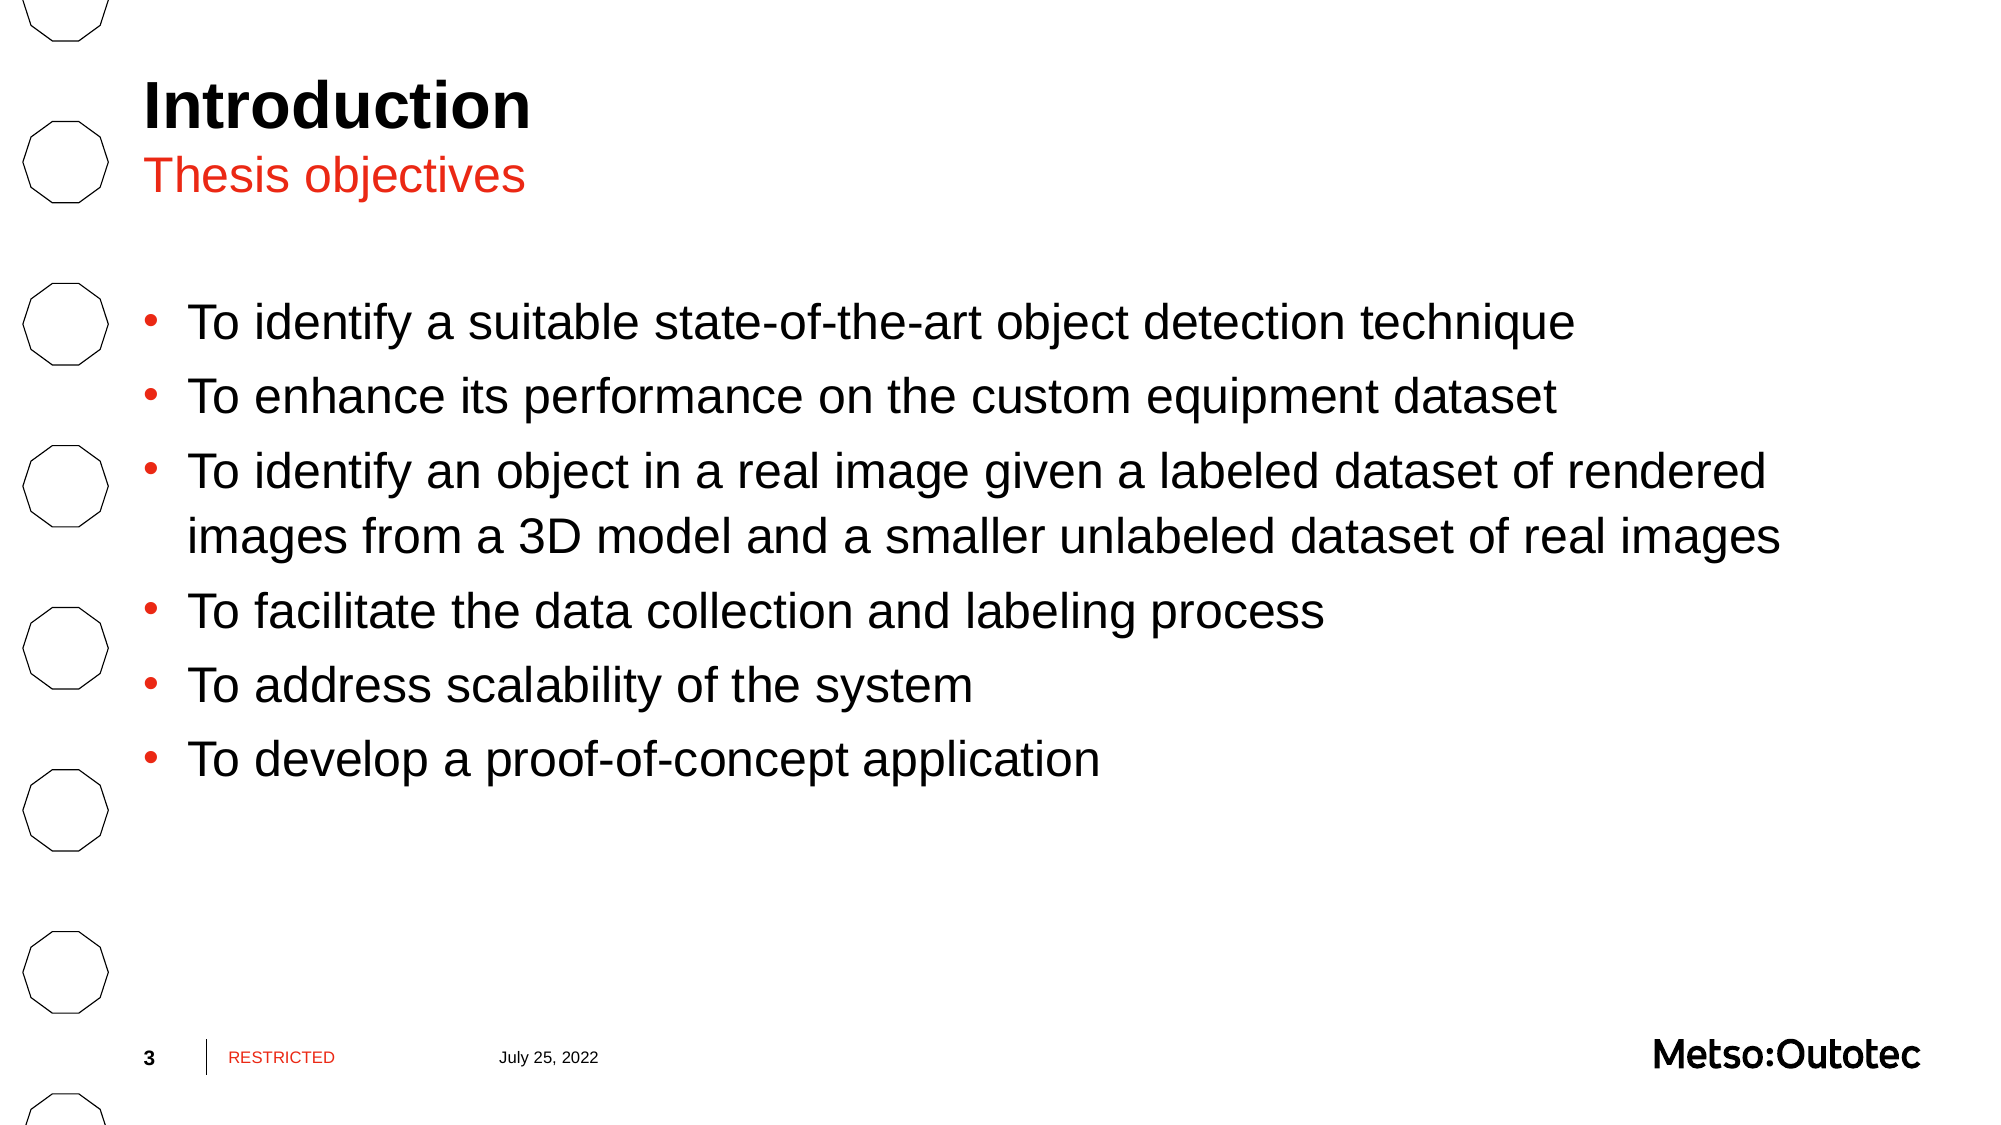

# Introduction
Thesis objectives
To identify a suitable state-of-the-art object detection technique
To enhance its performance on the custom equipment dataset
To identify an object in a real image given a labeled dataset of rendered images from a 3D model and a smaller unlabeled dataset of real images
To facilitate the data collection and labeling process
To address scalability of the system
To develop a proof-of-concept application
3
RESTRICTED
July 25, 2022